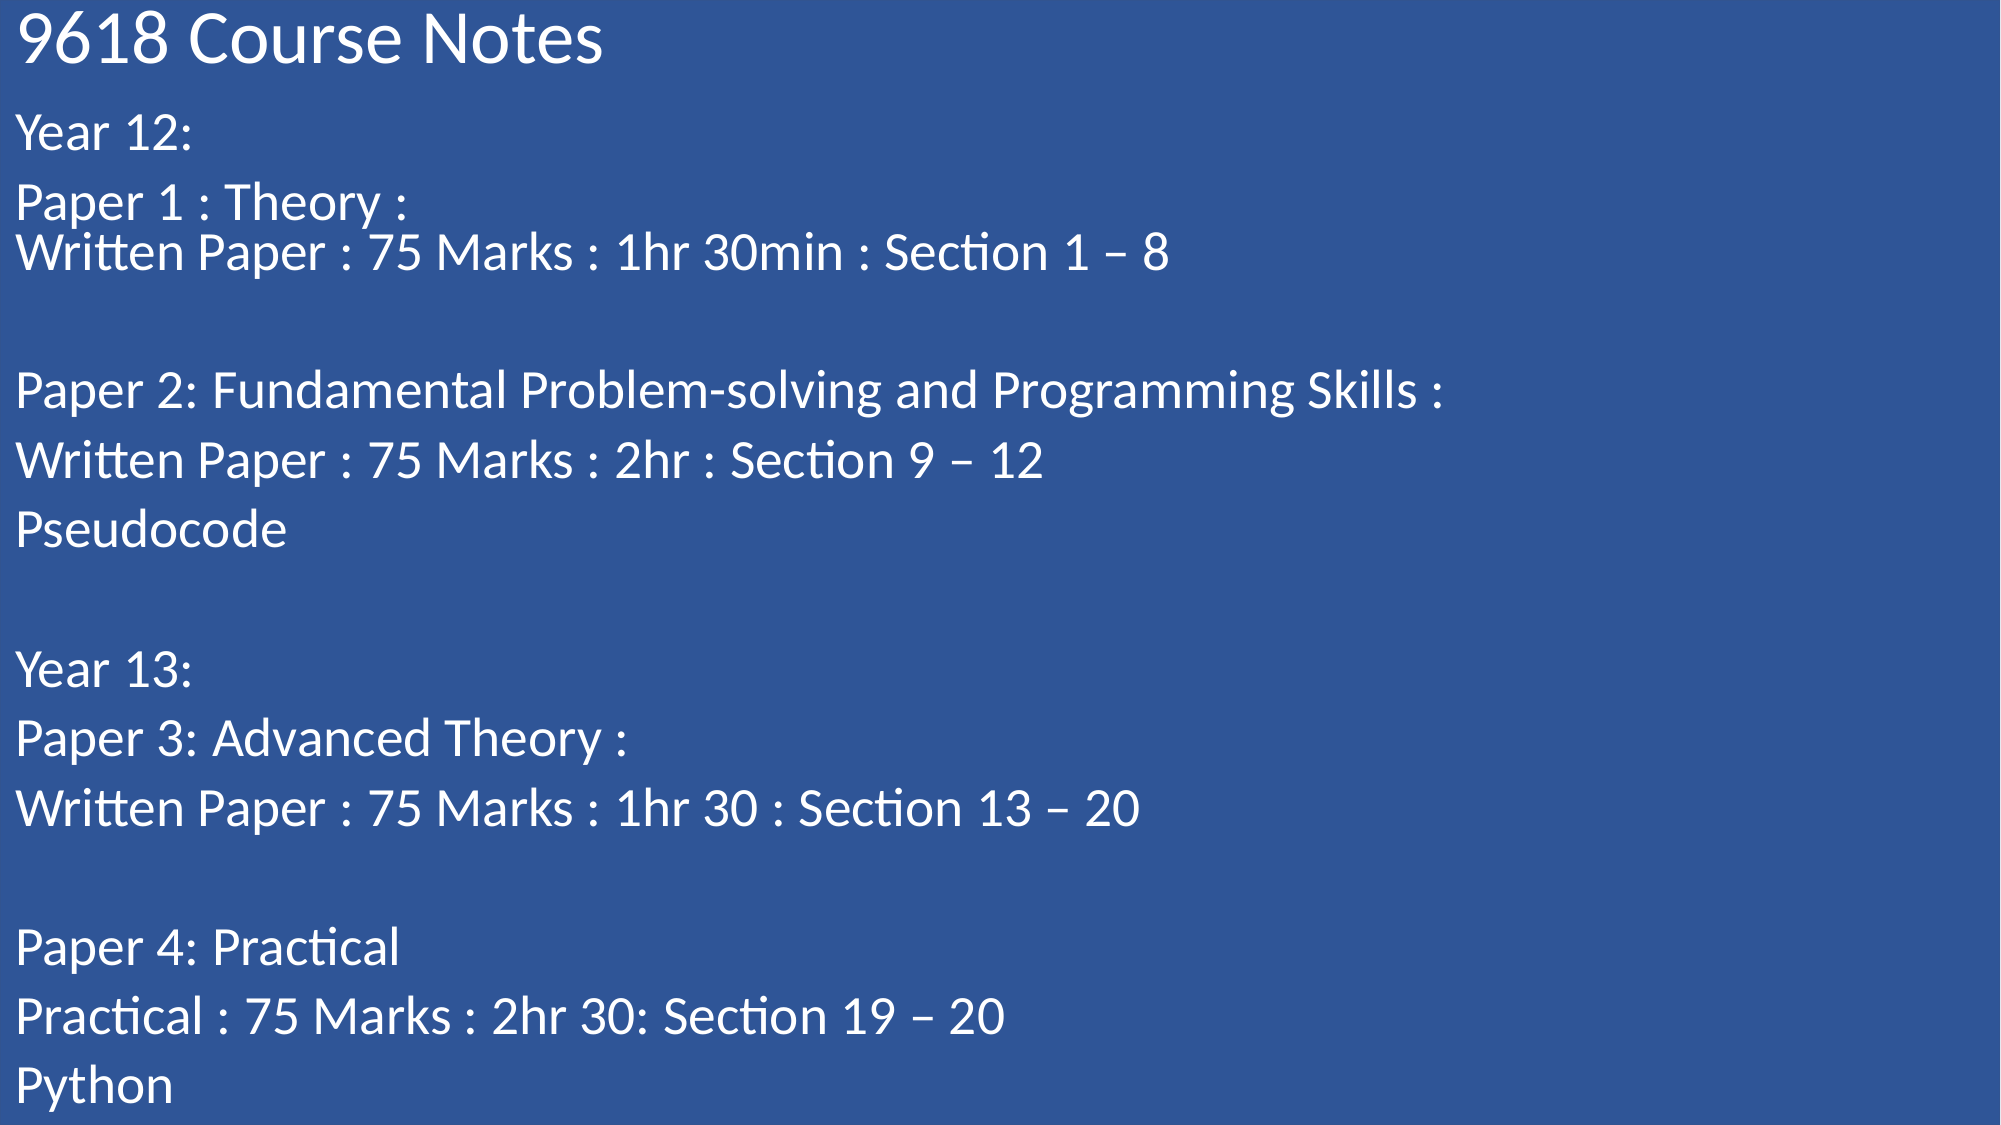

# 9618 Course Notes
Year 12:
Paper 1 : Theory :
Written Paper : 75 Marks : 1hr 30min : Section 1 – 8

Paper 2: Fundamental Problem-solving and Programming Skills :
Written Paper : 75 Marks : 2hr : Section 9 – 12
Pseudocode

Year 13:
Paper 3: Advanced Theory :
Written Paper : 75 Marks : 1hr 30 : Section 13 – 20

Paper 4: Practical
Practical : 75 Marks : 2hr 30: Section 19 – 20
Python